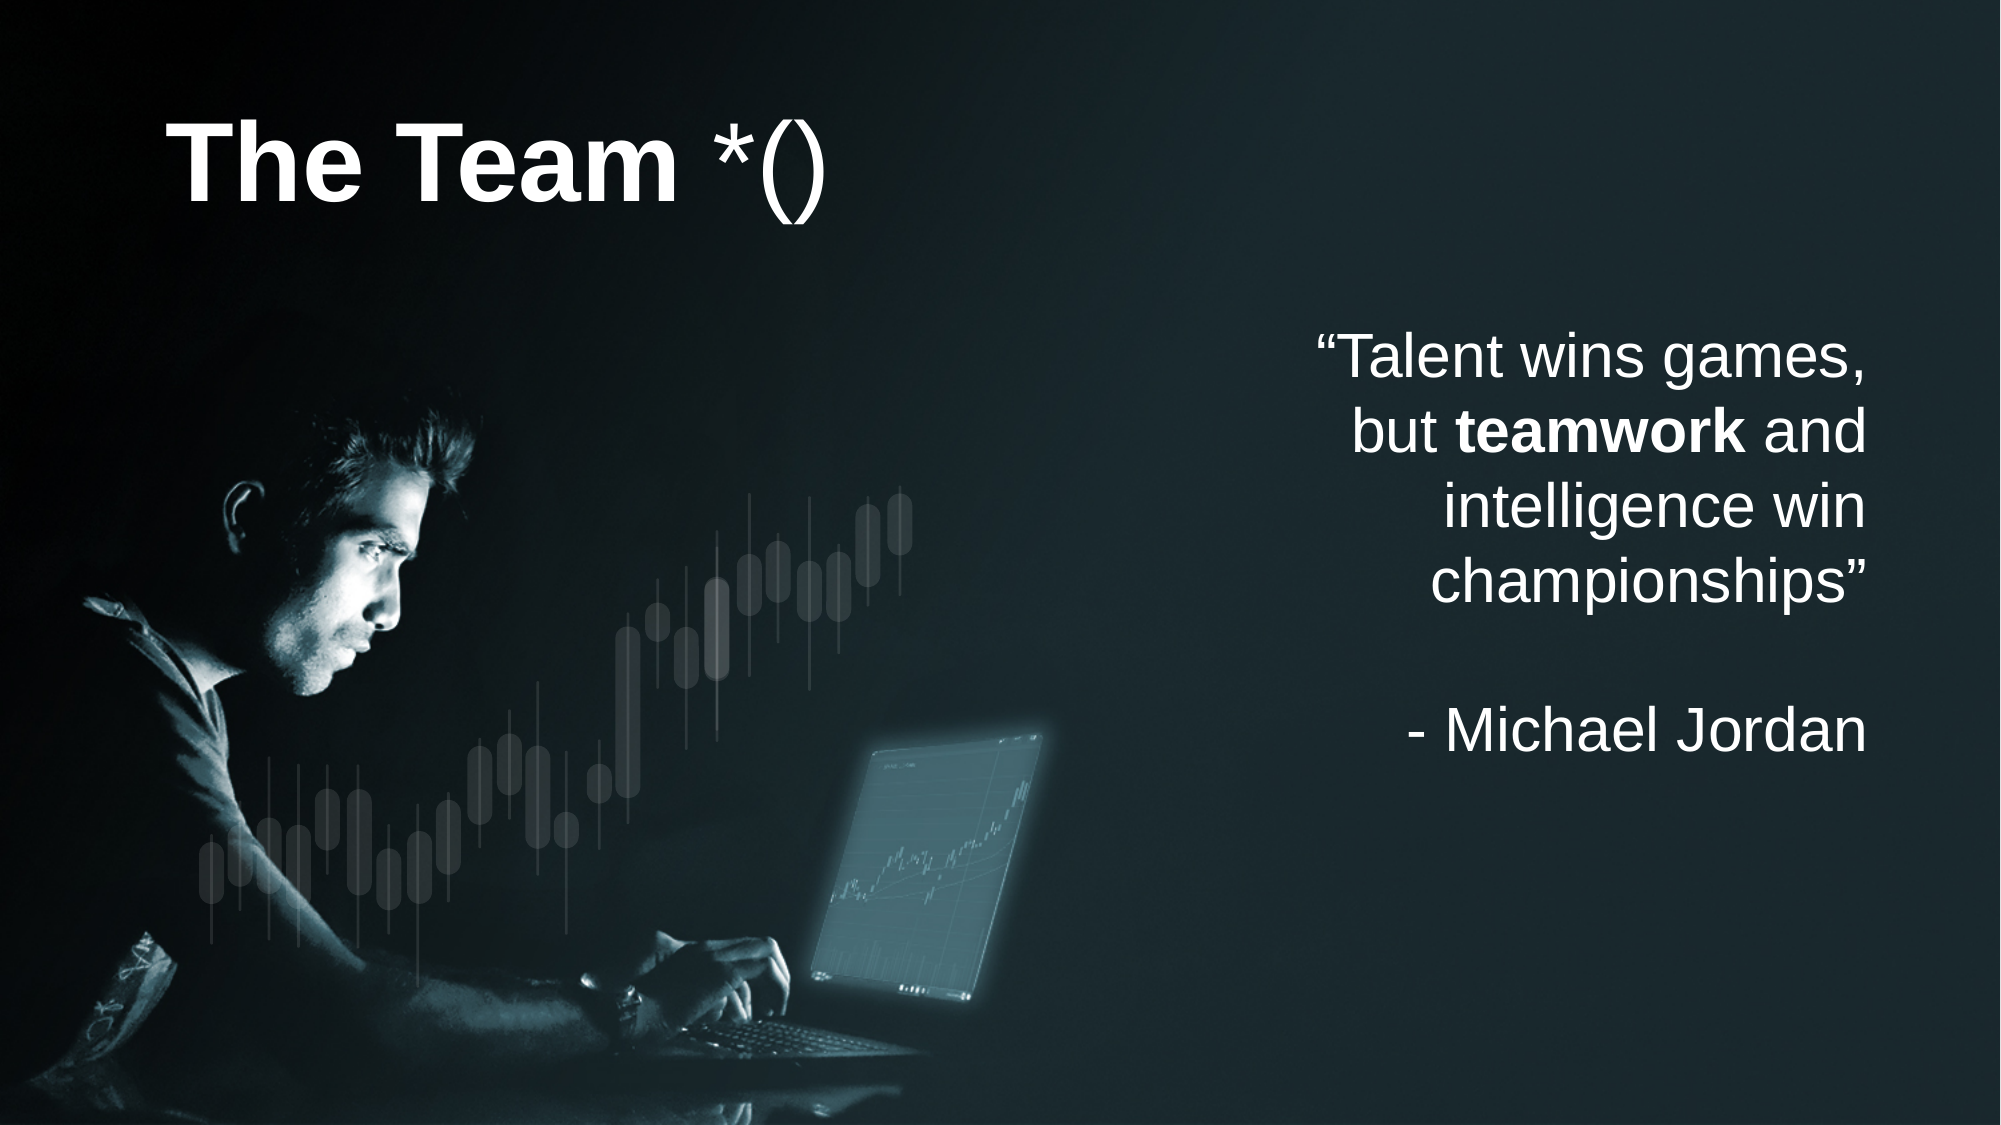

The Team *()
“Talent wins games, but teamwork and intelligence win championships”

- Michael Jordan